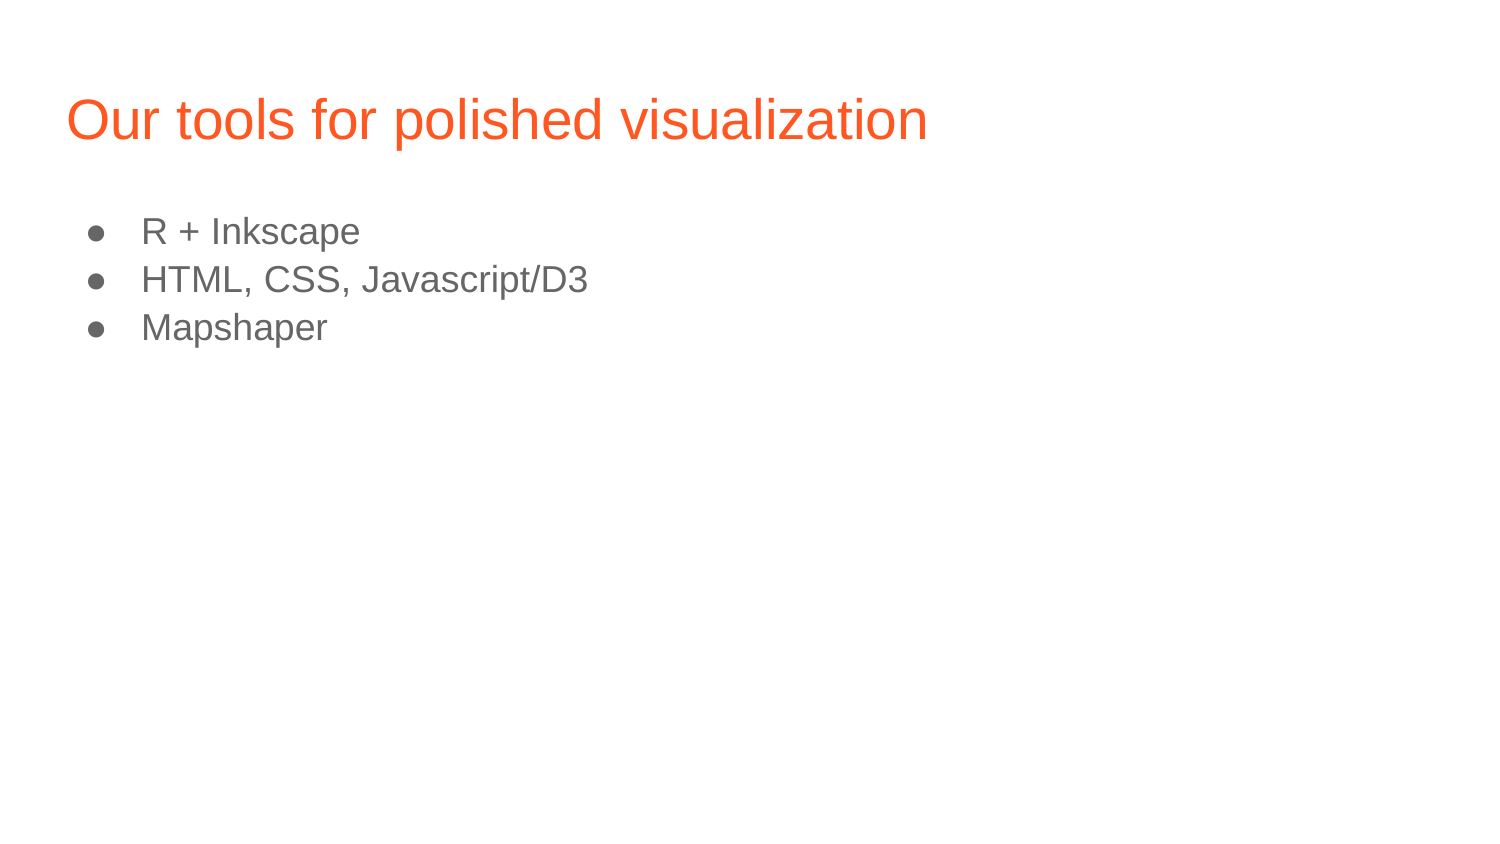

# Our tools for polished visualization
R + Inkscape
HTML, CSS, Javascript/D3
Mapshaper